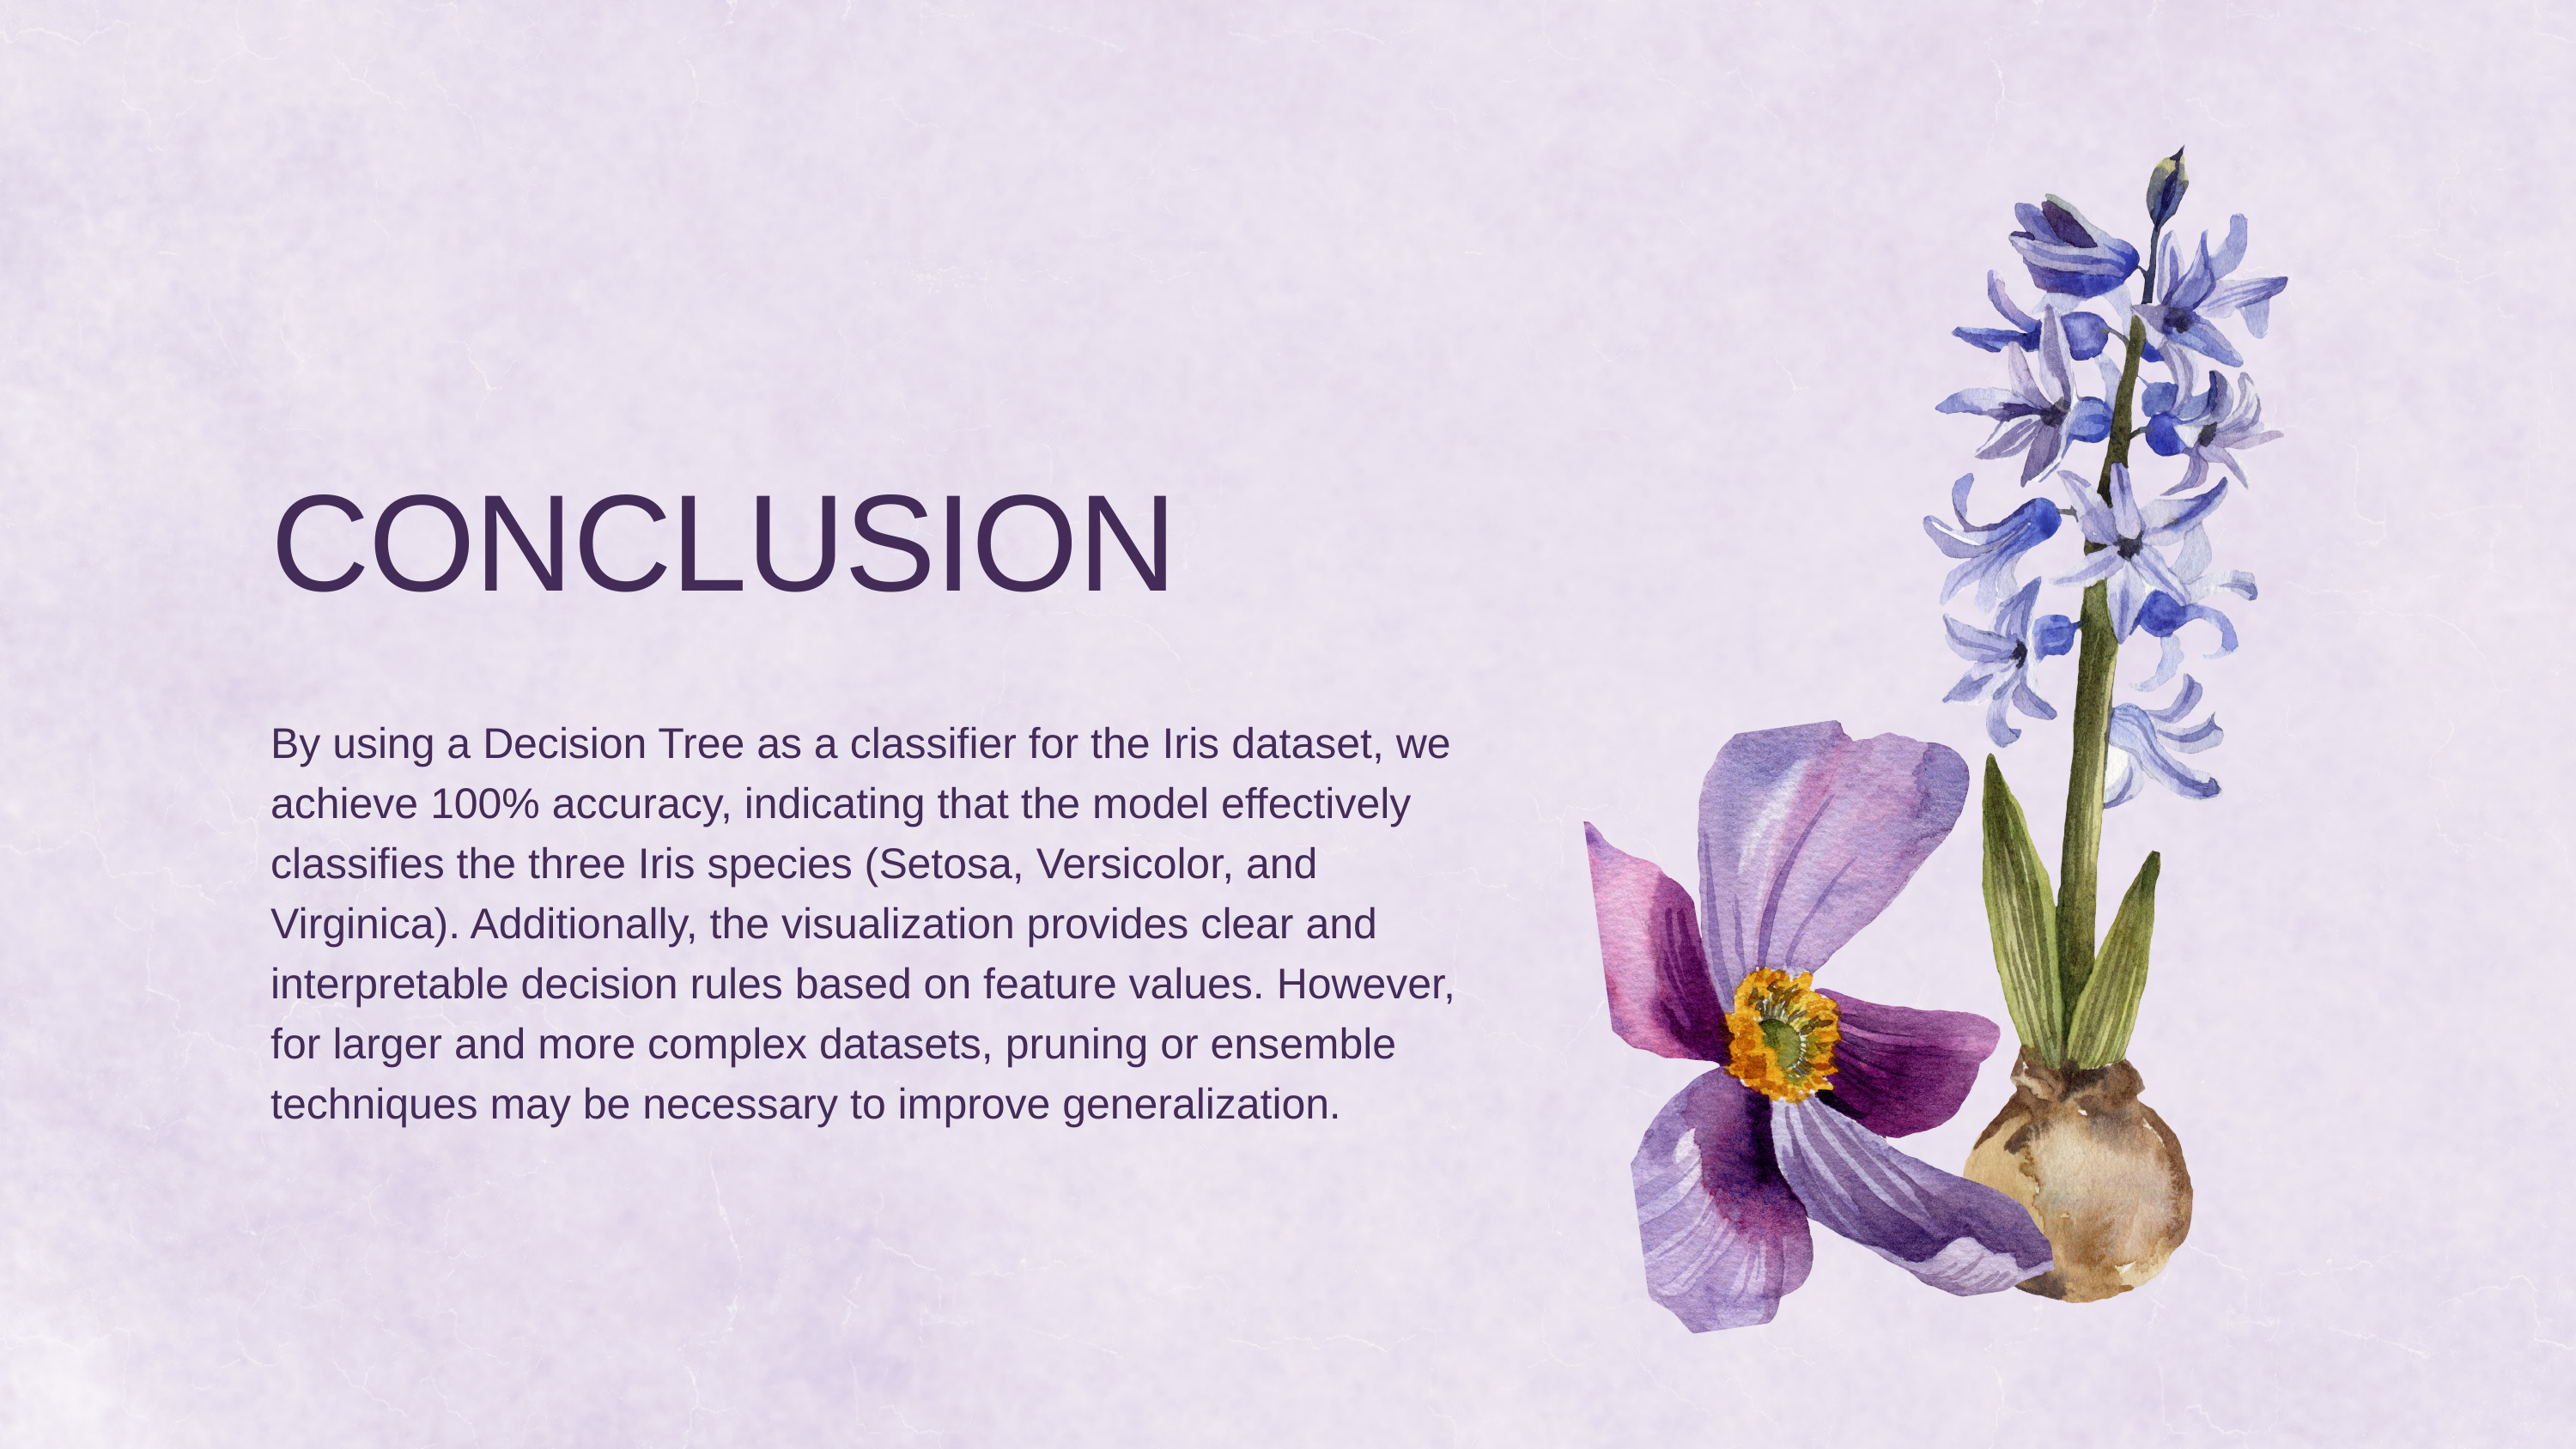

CONCLUSION
By using a Decision Tree as a classifier for the Iris dataset, we achieve 100% accuracy, indicating that the model effectively classifies the three Iris species (Setosa, Versicolor, and Virginica). Additionally, the visualization provides clear and interpretable decision rules based on feature values. However, for larger and more complex datasets, pruning or ensemble techniques may be necessary to improve generalization.